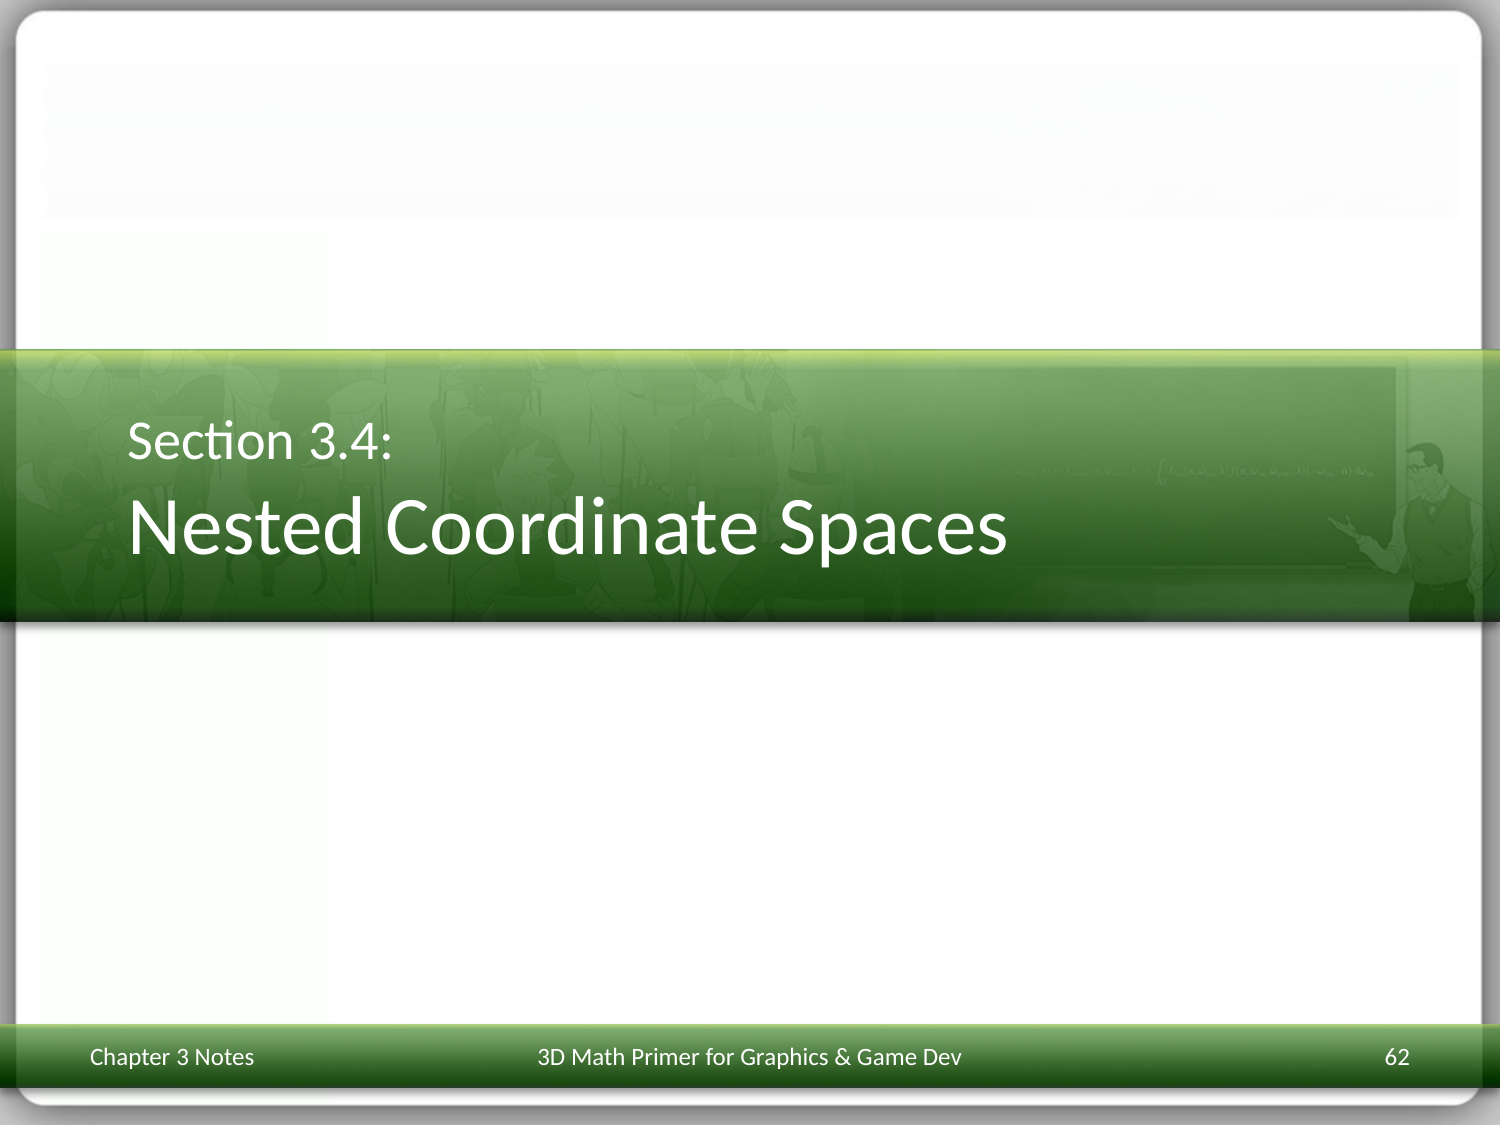

# Section 3.4: Nested Coordinate Spaces
Chapter 3 Notes
3D Math Primer for Graphics & Game Dev
62